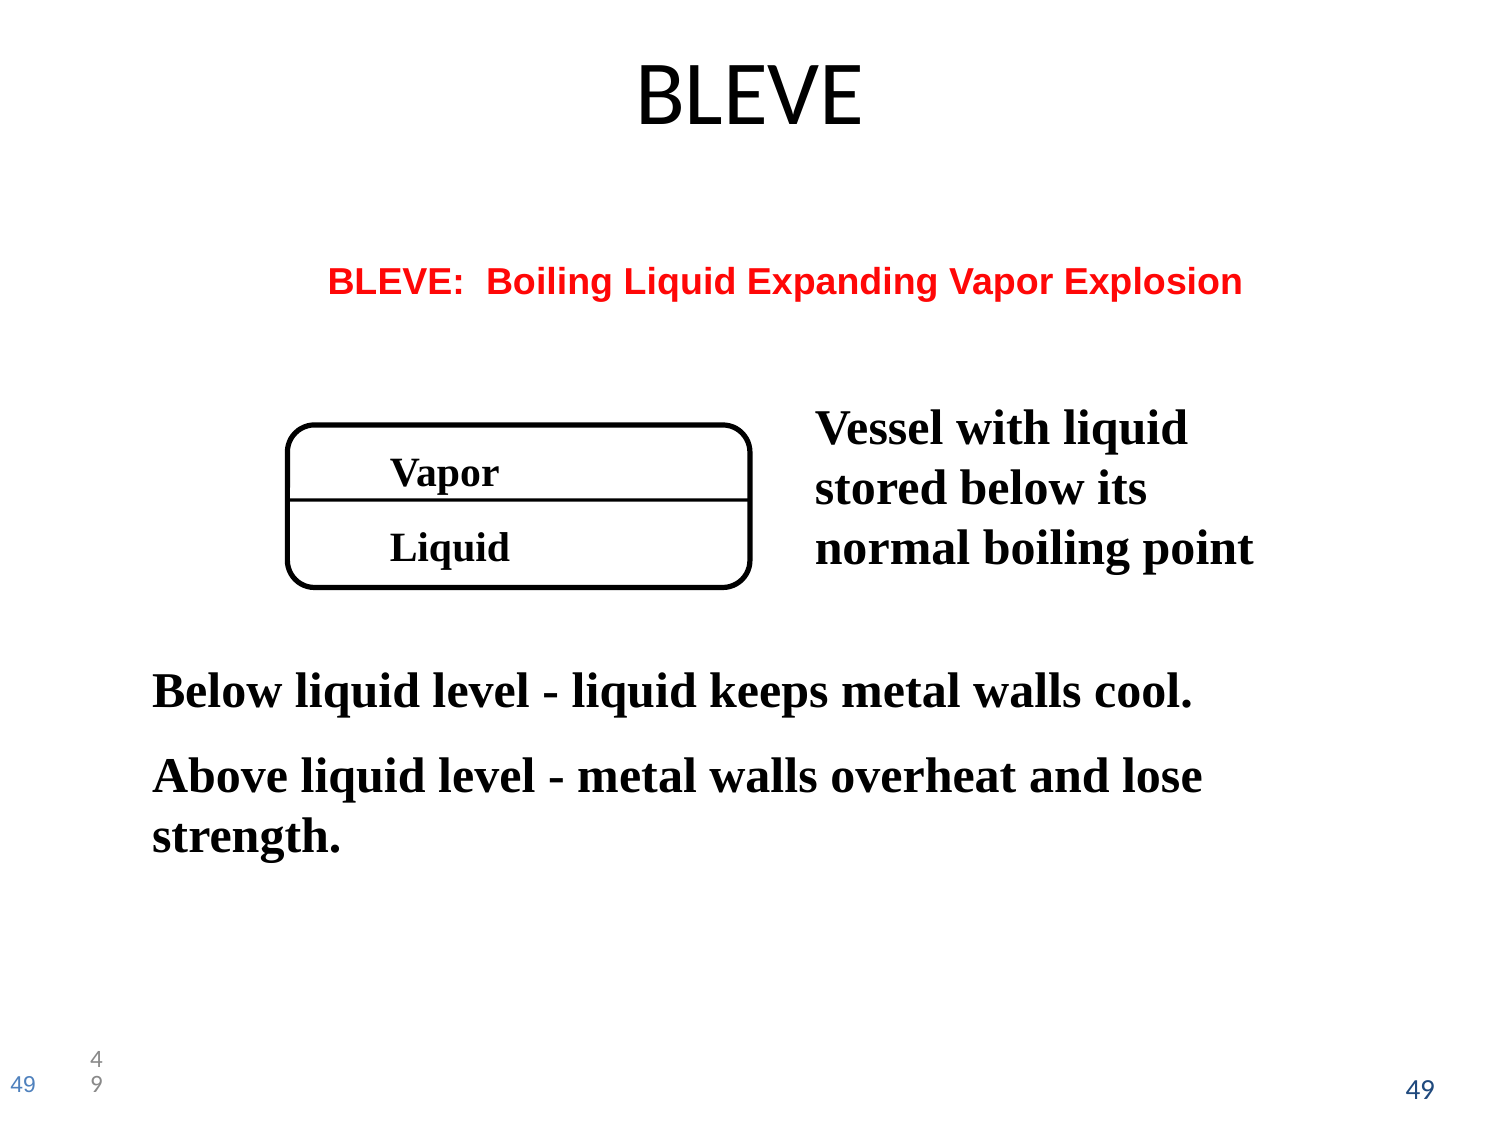

# BLEVE
BLEVE:  Boiling Liquid Expanding Vapor Explosion
Vessel with liquid stored below its normal boiling point

Vapor

Liquid
Below liquid level - liquid keeps metal walls cool.
Above liquid level - metal walls overheat and lose strength.
49
49
49